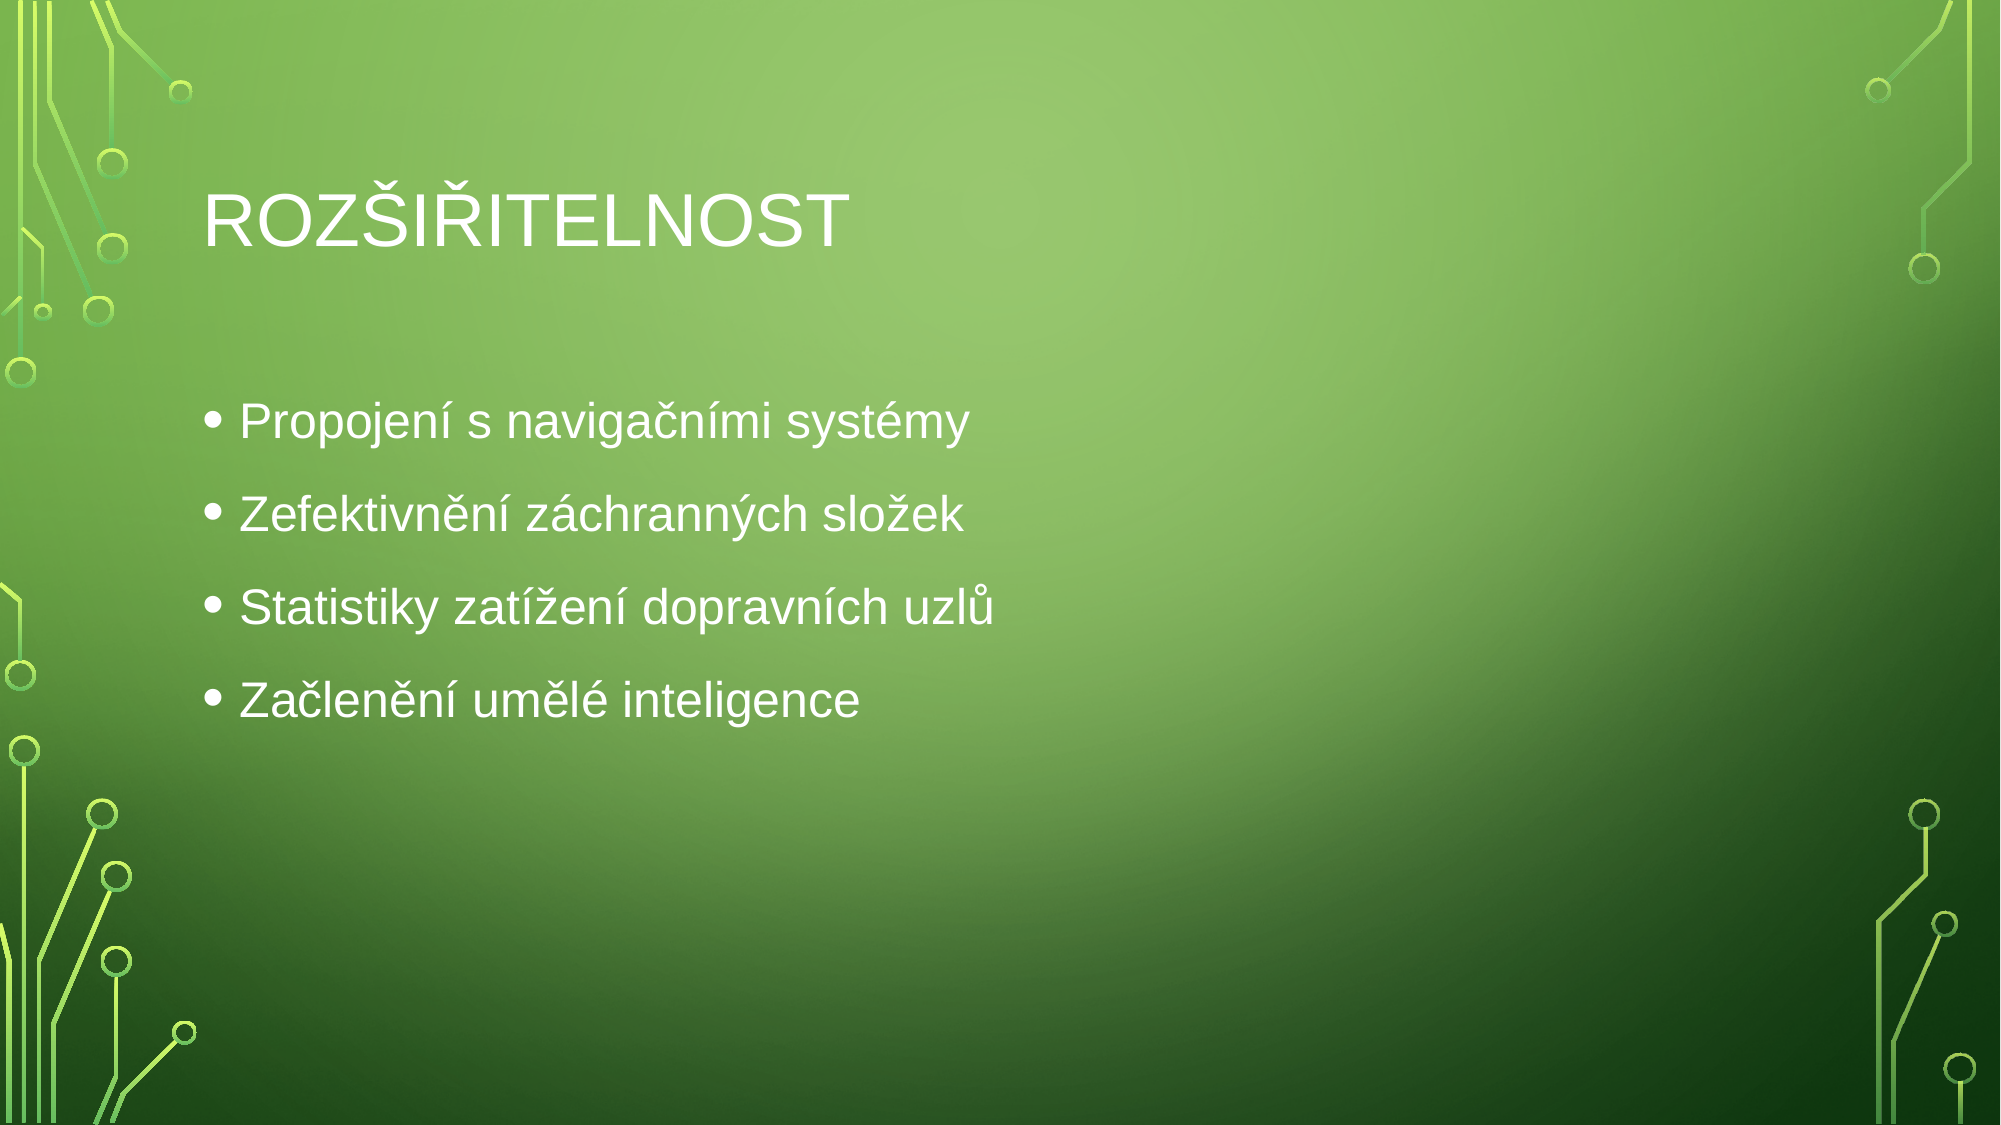

# rozšiřitelnost
Propojení s navigačními systémy
Zefektivnění záchranných složek
Statistiky zatížení dopravních uzlů
Začlenění umělé inteligence